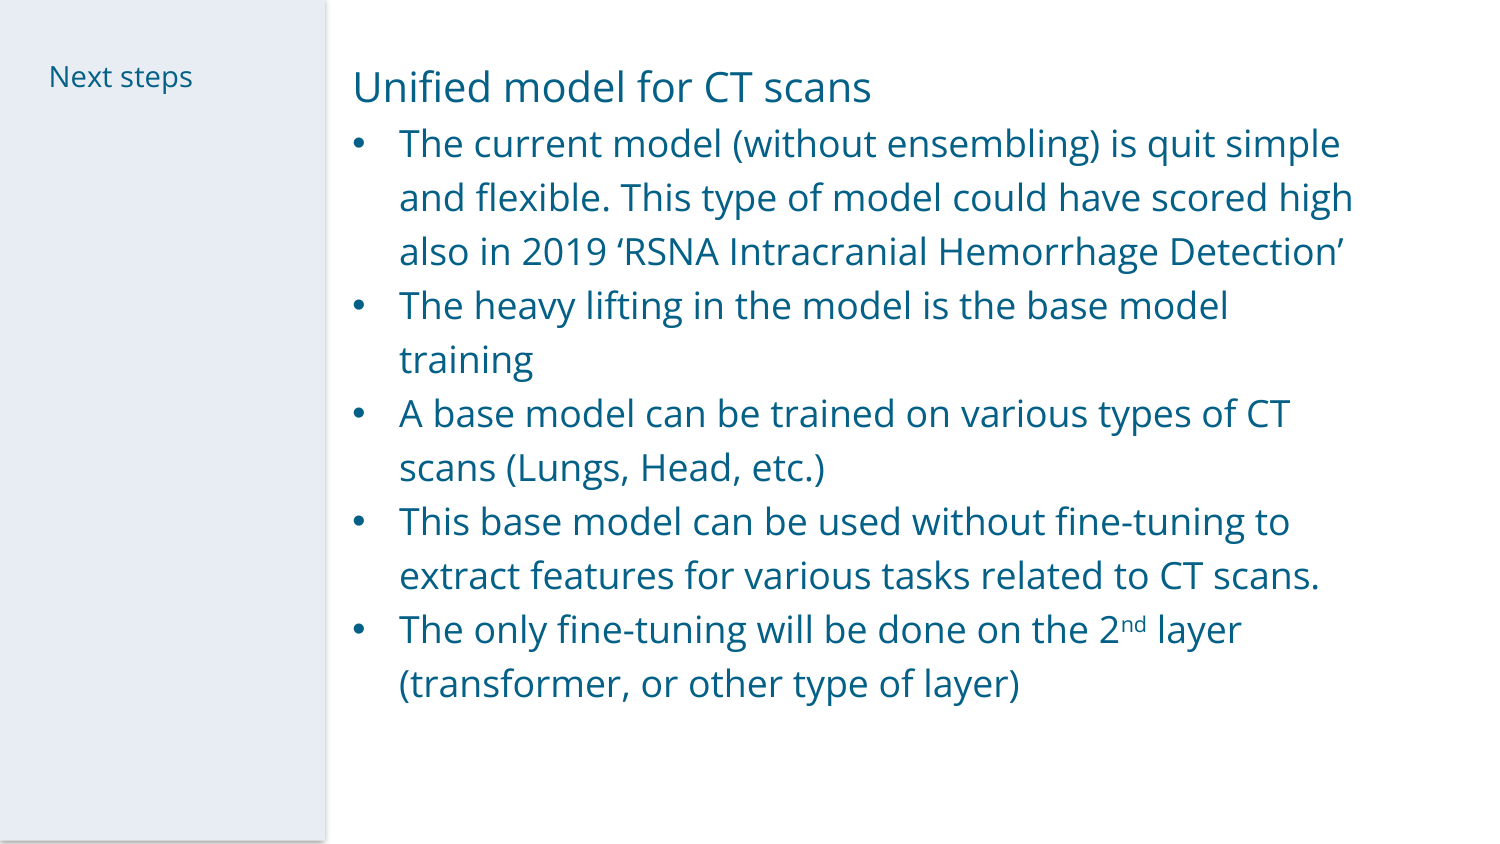

Unified model for CT scans
The current model (without ensembling) is quit simple and flexible. This type of model could have scored high also in 2019 ‘RSNA Intracranial Hemorrhage Detection’
The heavy lifting in the model is the base model training
A base model can be trained on various types of CT scans (Lungs, Head, etc.)
This base model can be used without fine-tuning to extract features for various tasks related to CT scans.
The only fine-tuning will be done on the 2nd layer (transformer, or other type of layer)

Next steps